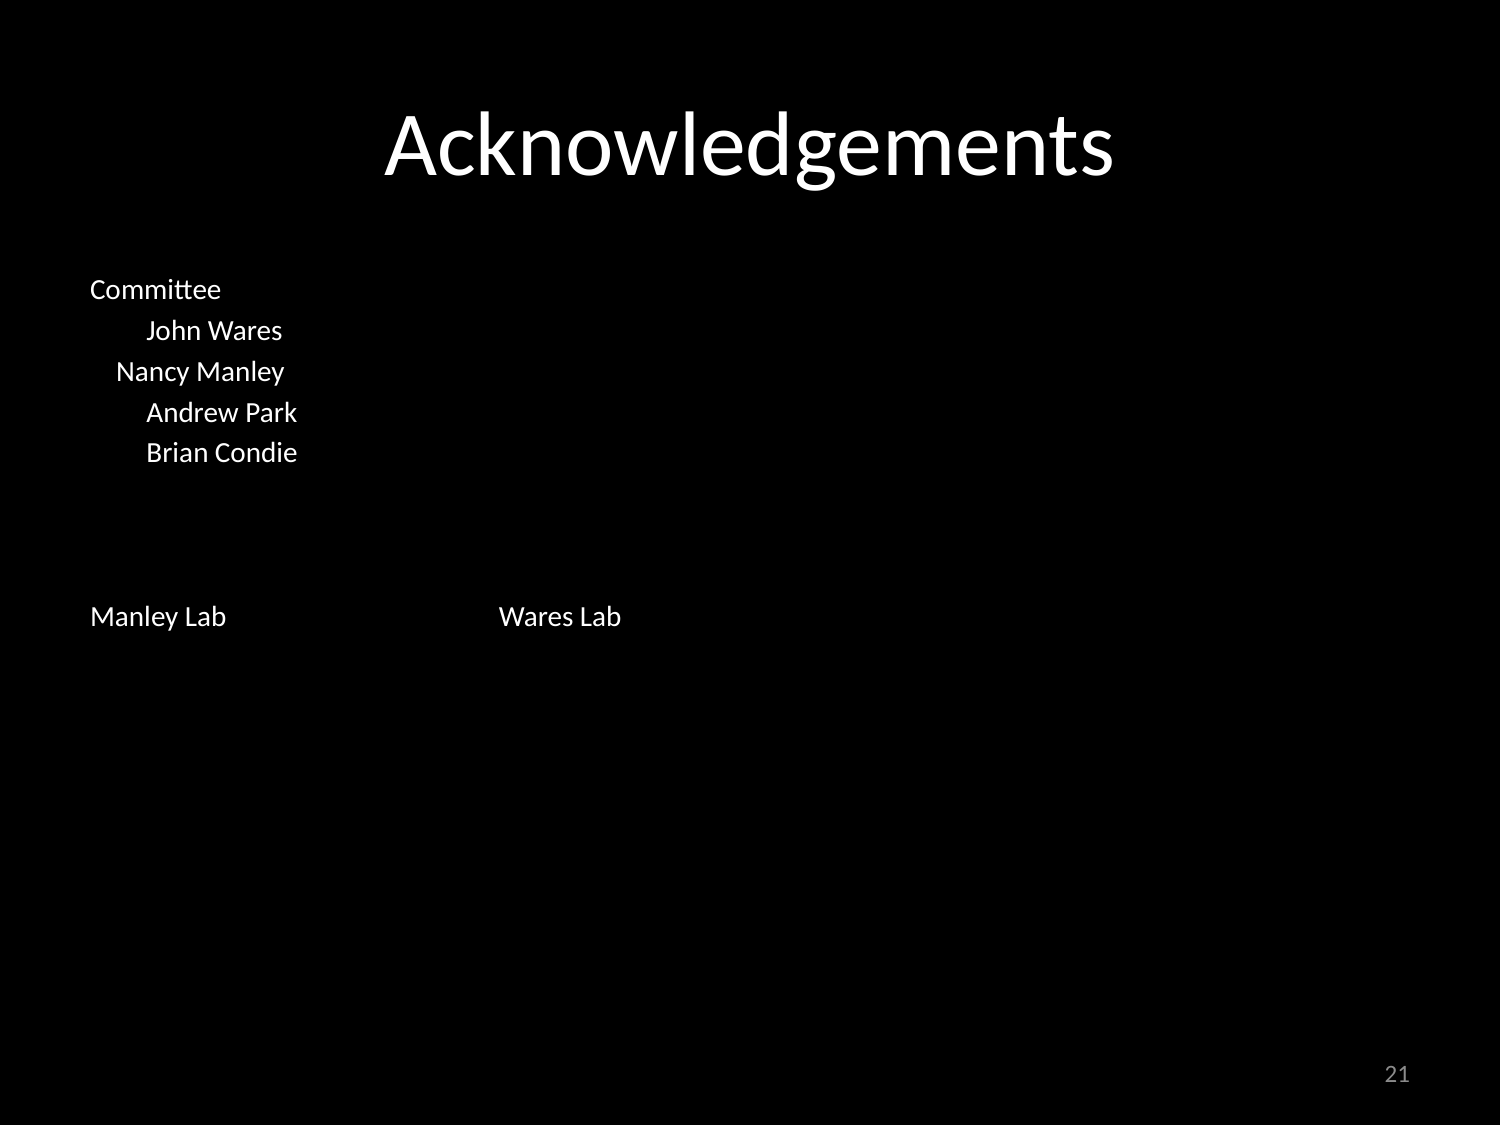

# Acknowledgements
Committee
	John Wares
    Nancy Manley
	Andrew Park
	Brian Condie

Manley Lab                                          Wares Lab
21